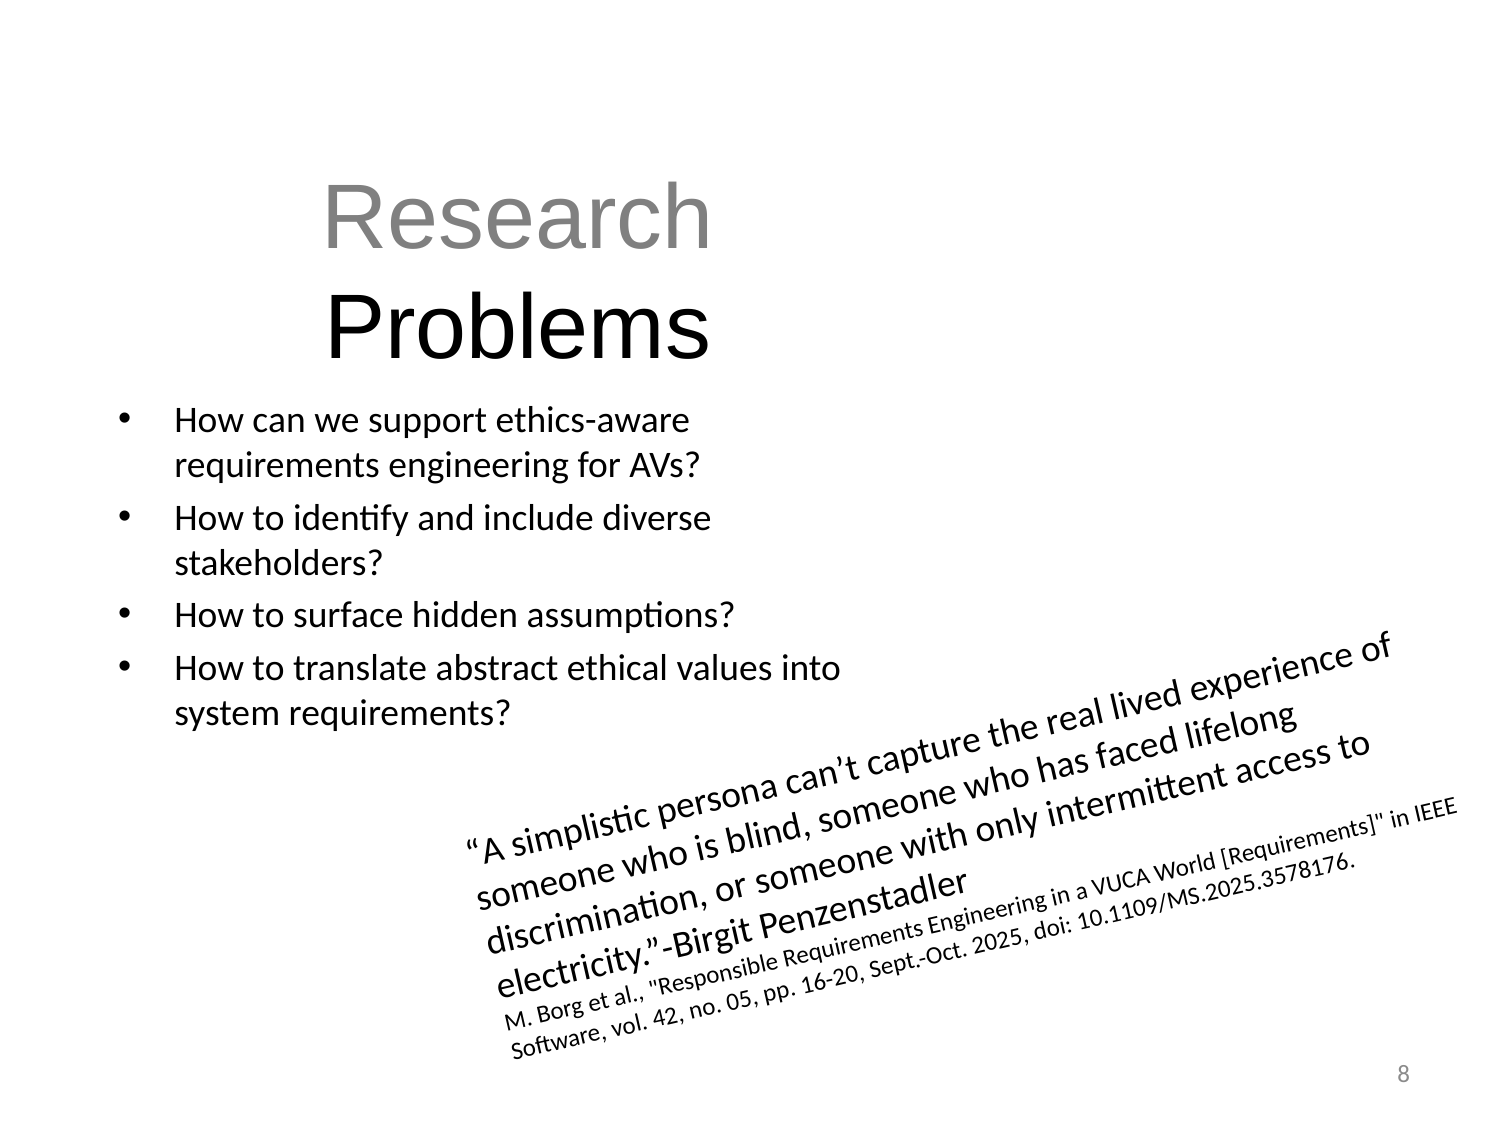

# Research Problems

How can we support ethics-aware requirements engineering for AVs?
How to identify and include diverse stakeholders?
How to surface hidden assumptions?
How to translate abstract ethical values into system requirements?

“A simplistic persona can’t capture the real lived experience of someone who is blind, someone who has faced lifelong discrimination, or someone with only intermittent access to electricity.”-Birgit Penzenstadler
M. Borg et al., "Responsible Requirements Engineering in a VUCA World [Requirements]" in IEEE Software, vol. 42, no. 05, pp. 16-20, Sept.-Oct. 2025, doi: 10.1109/MS.2025.3578176.
8